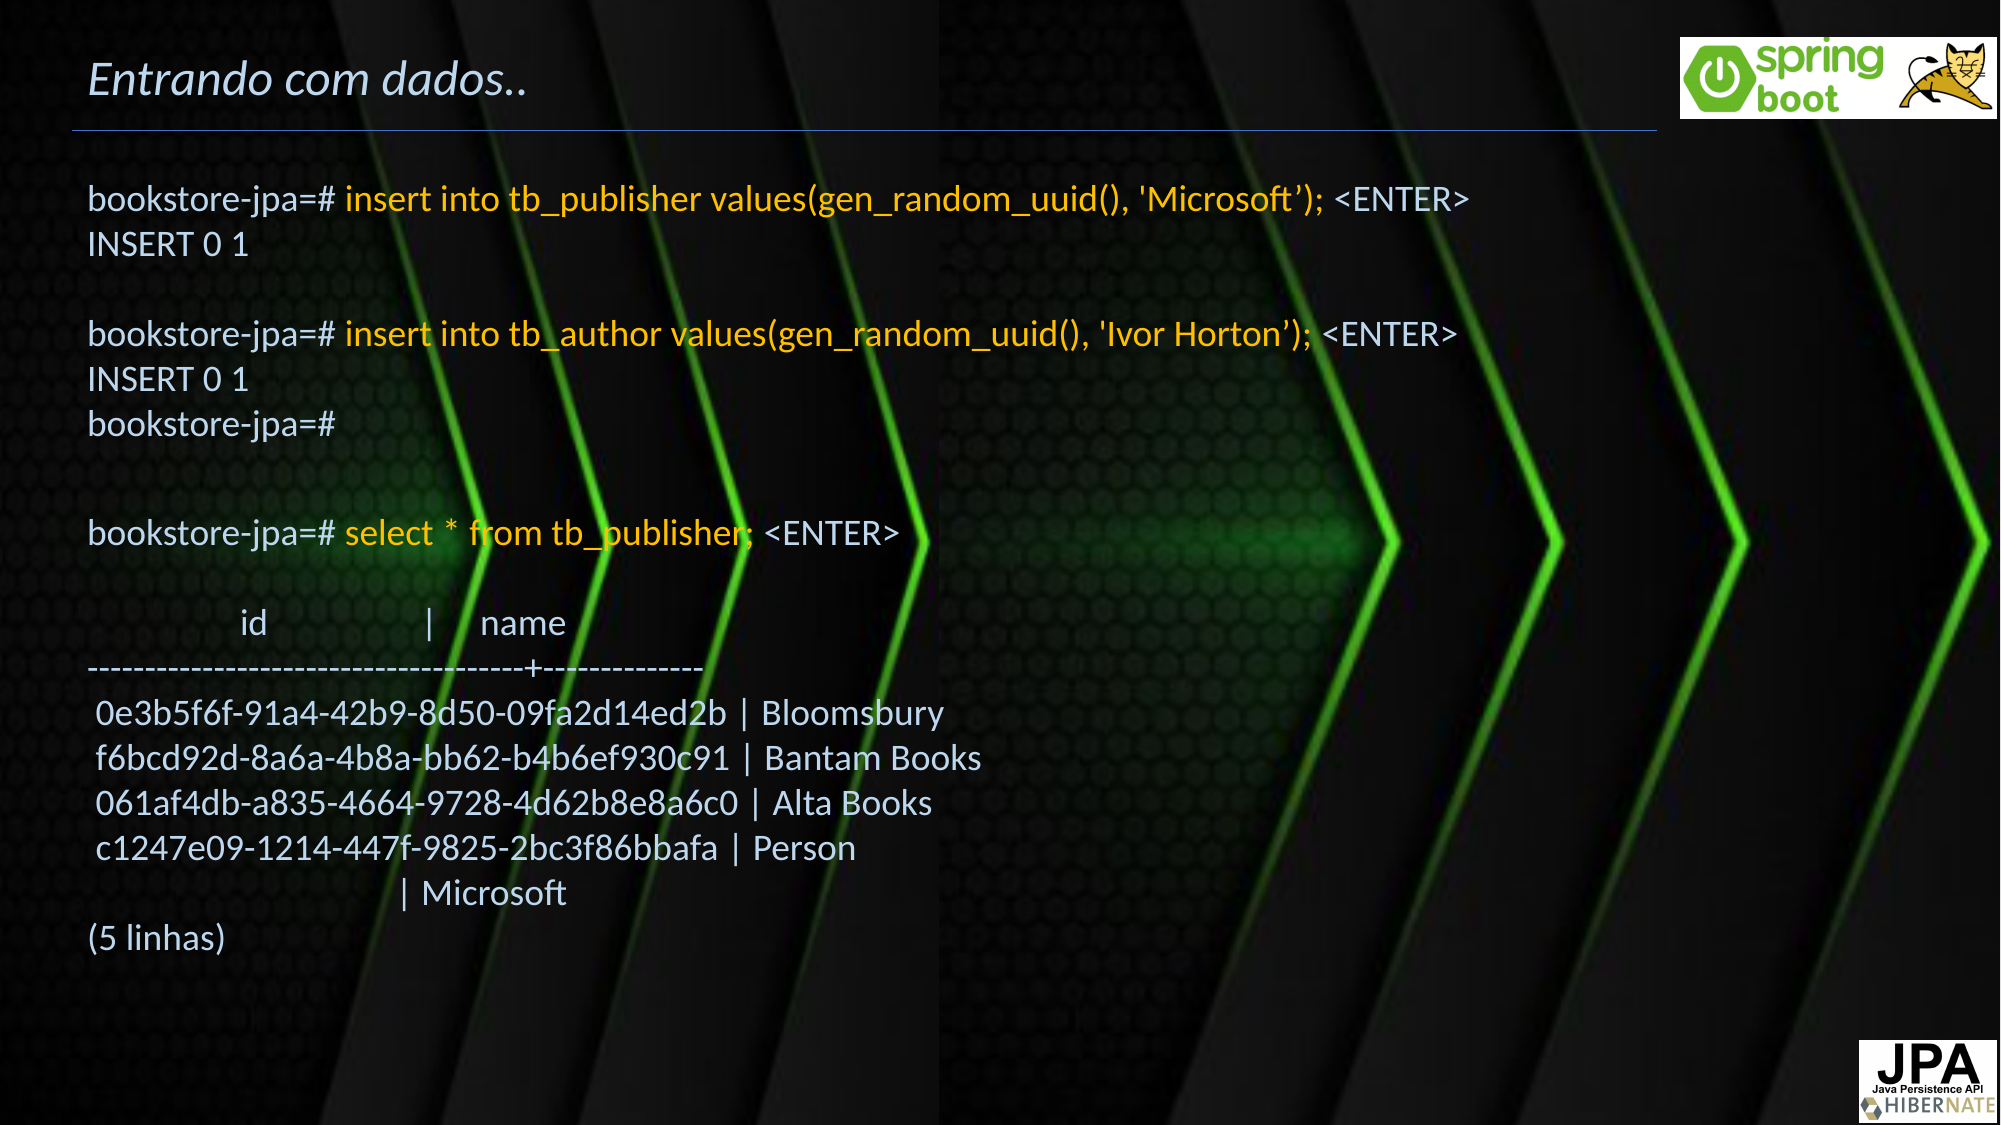

# Entrando com dados..
bookstore-jpa=# insert into tb_publisher values(gen_random_uuid(), 'Microsoft’); <ENTER>
INSERT 0 1

bookstore-jpa=# insert into tb_author values(gen_random_uuid(), 'Ivor Horton’); <ENTER>
INSERT 0 1
bookstore-jpa=#
bookstore-jpa=# select * from tb_publisher; <ENTER>

                  id                  |     name
--------------------------------------+--------------
 0e3b5f6f-91a4-42b9-8d50-09fa2d14ed2b | Bloomsbury
 f6bcd92d-8a6a-4b8a-bb62-b4b6ef930c91 | Bantam Books
 061af4db-a835-4664-9728-4d62b8e8a6c0 | Alta Books
 c1247e09-1214-447f-9825-2bc3f86bbafa | Person
 		 | Microsoft
(5 linhas)